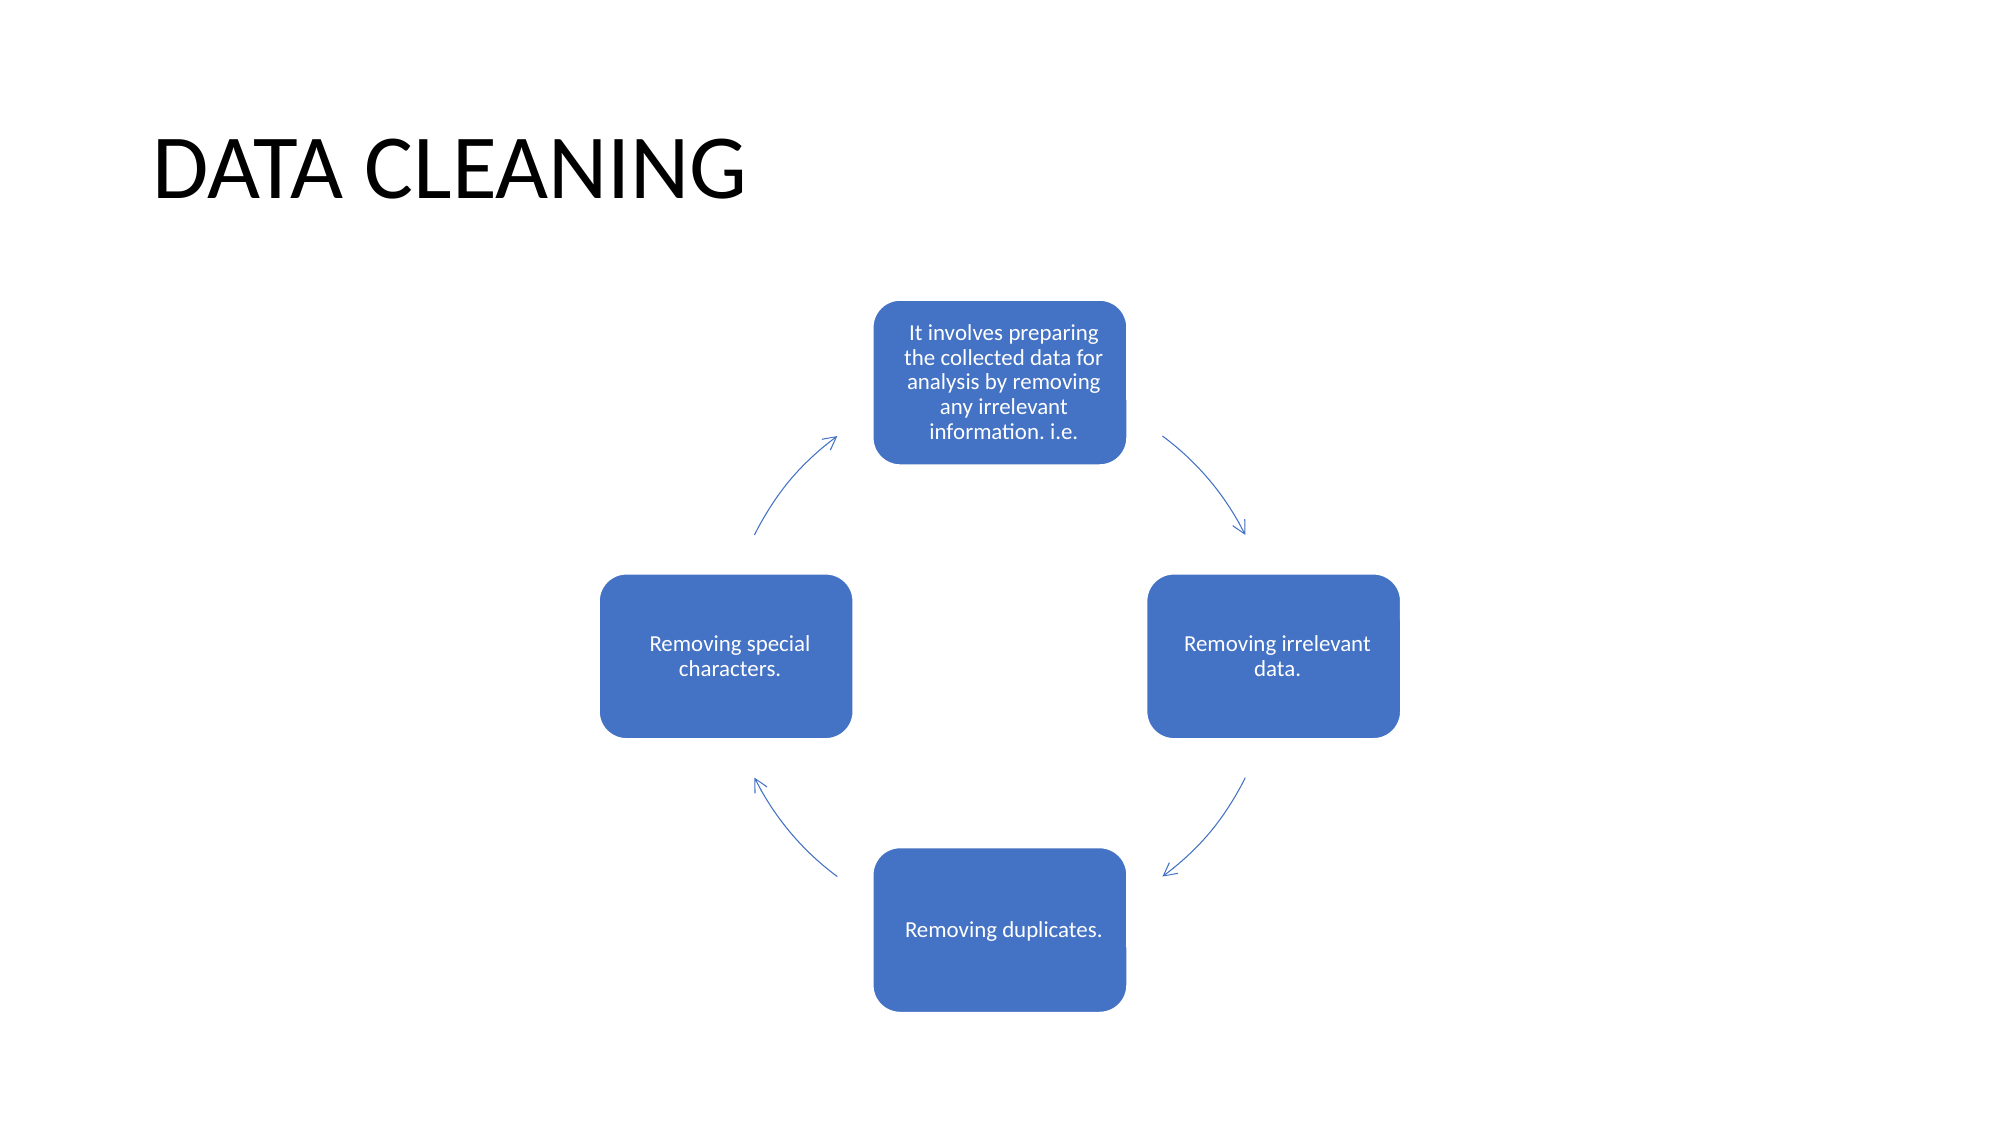

# DATA CLEANING
It involves preparing the collected data for analysis by removing any irrelevant information. i.e.
Removing irrelevant data.
Removing duplicates.
Removing special characters.